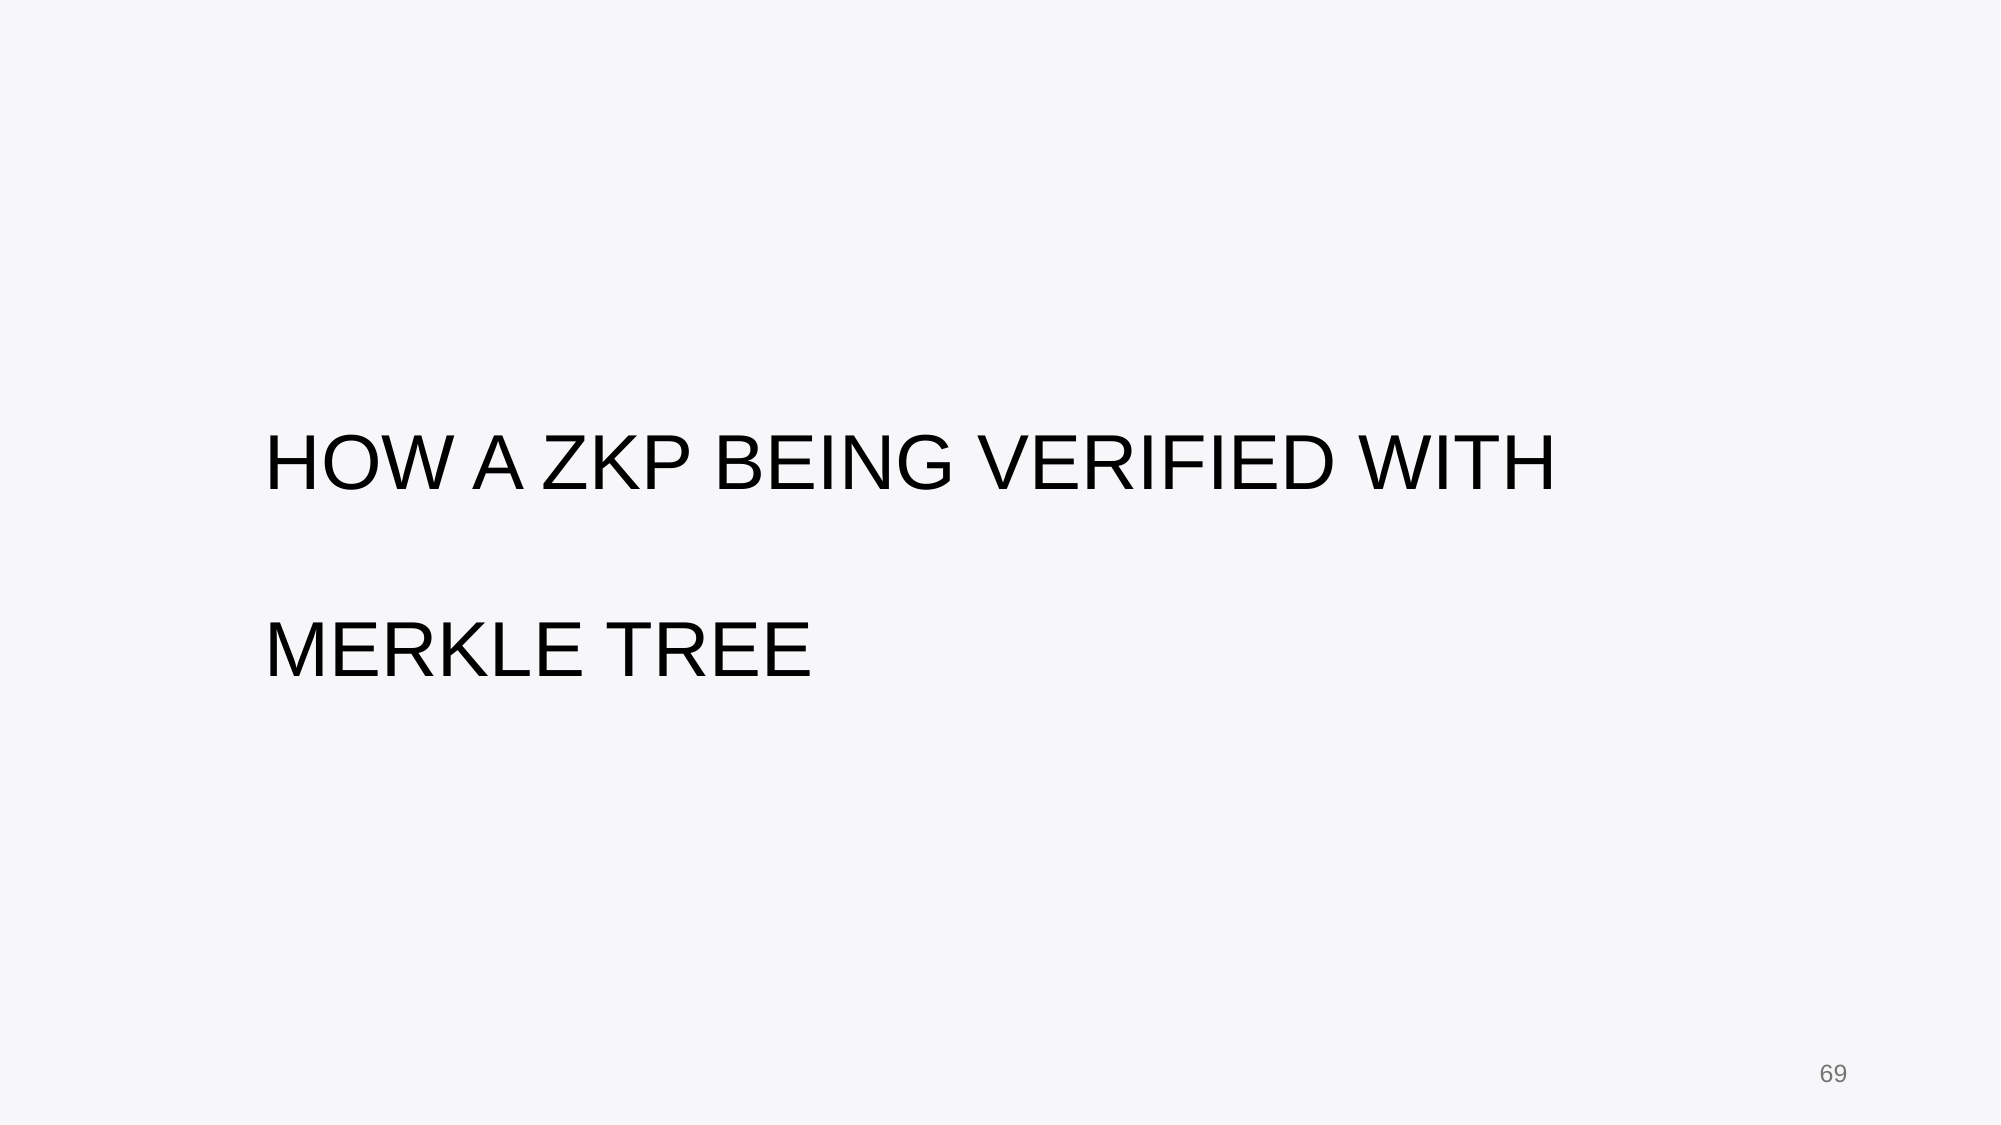

# HOW A ZKP BEING VERIFIED WITH MERKLE TREE
69